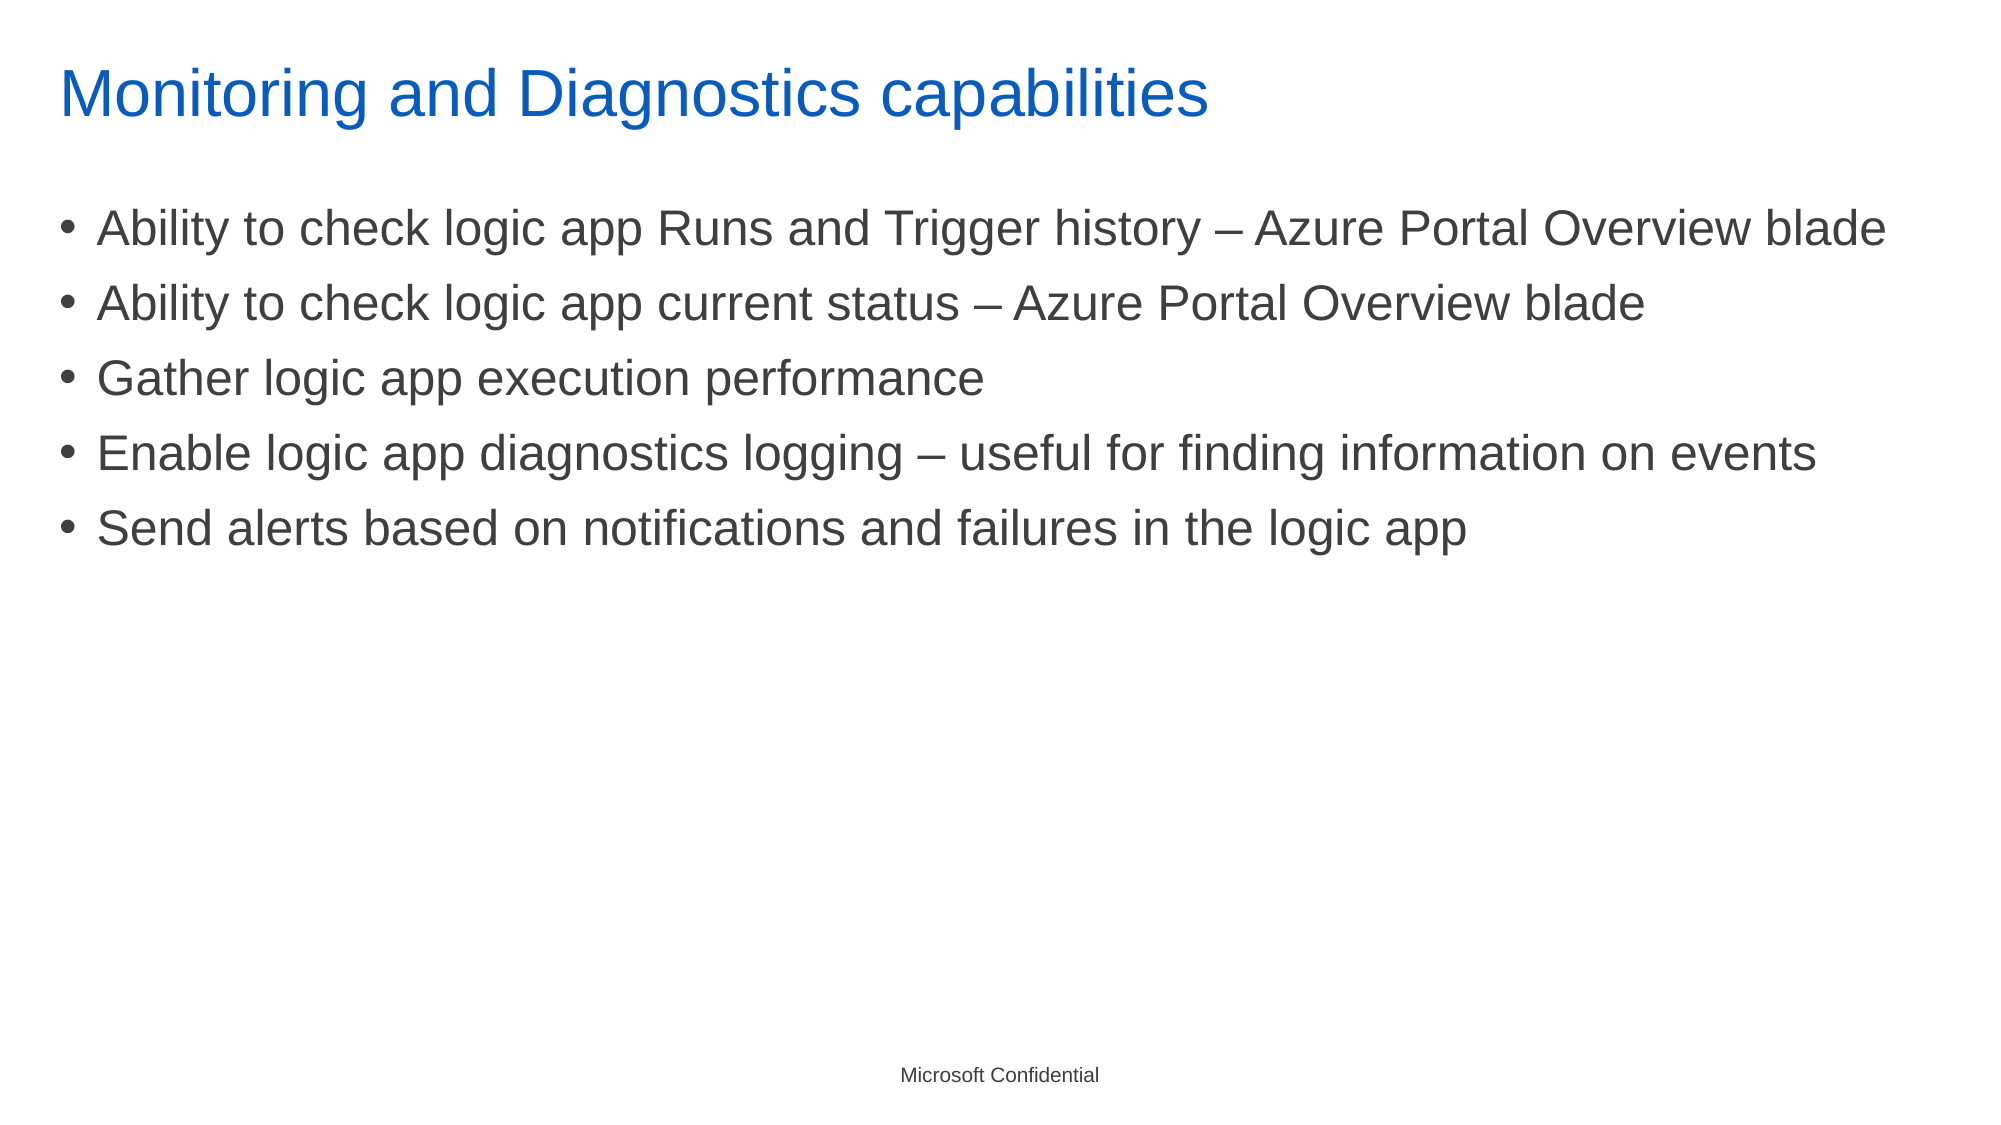

# Monitoring and Diagnostics capabilities
Ability to check logic app Runs and Trigger history – Azure Portal Overview blade
Ability to check logic app current status – Azure Portal Overview blade
Gather logic app execution performance
Enable logic app diagnostics logging – useful for finding information on events
Send alerts based on notifications and failures in the logic app